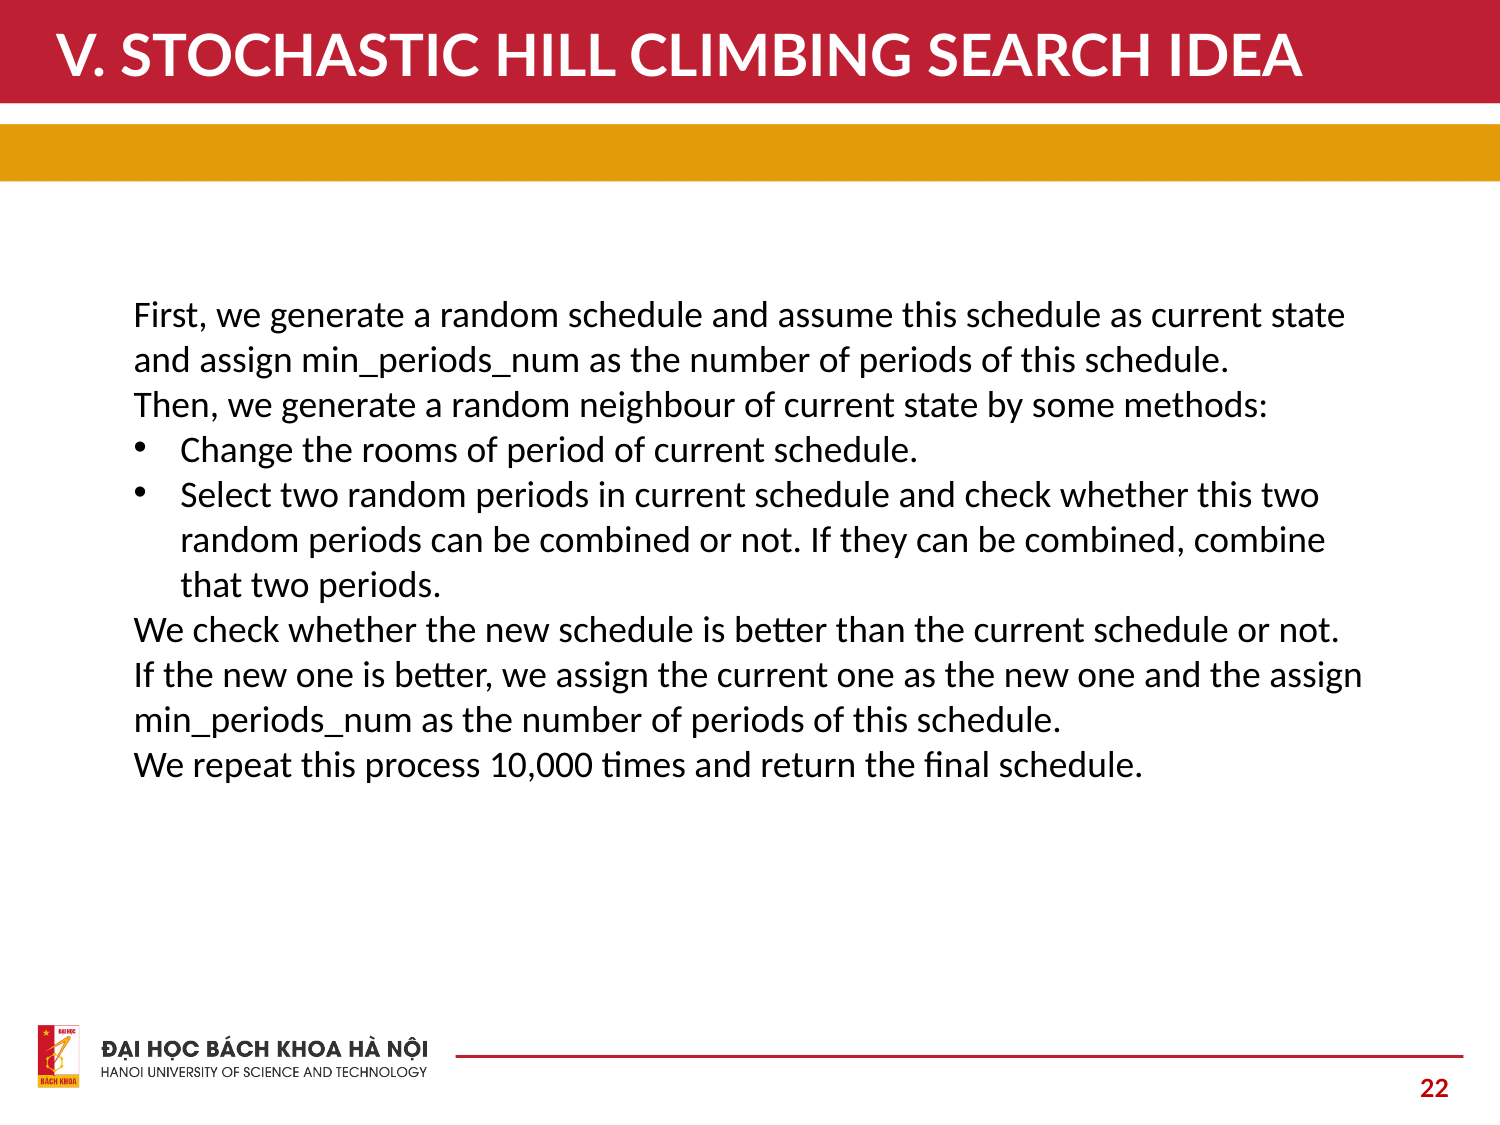

# V. STOCHASTIC HILL CLIMBING SEARCH IDEA
First, we generate a random schedule and assume this schedule as current state and assign min_periods_num as the number of periods of this schedule.
Then, we generate a random neighbour of current state by some methods:
Change the rooms of period of current schedule.
Select two random periods in current schedule and check whether this two random periods can be combined or not. If they can be combined, combine that two periods.
We check whether the new schedule is better than the current schedule or not. If the new one is better, we assign the current one as the new one and the assign min_periods_num as the number of periods of this schedule.
We repeat this process 10,000 times and return the final schedule.

22